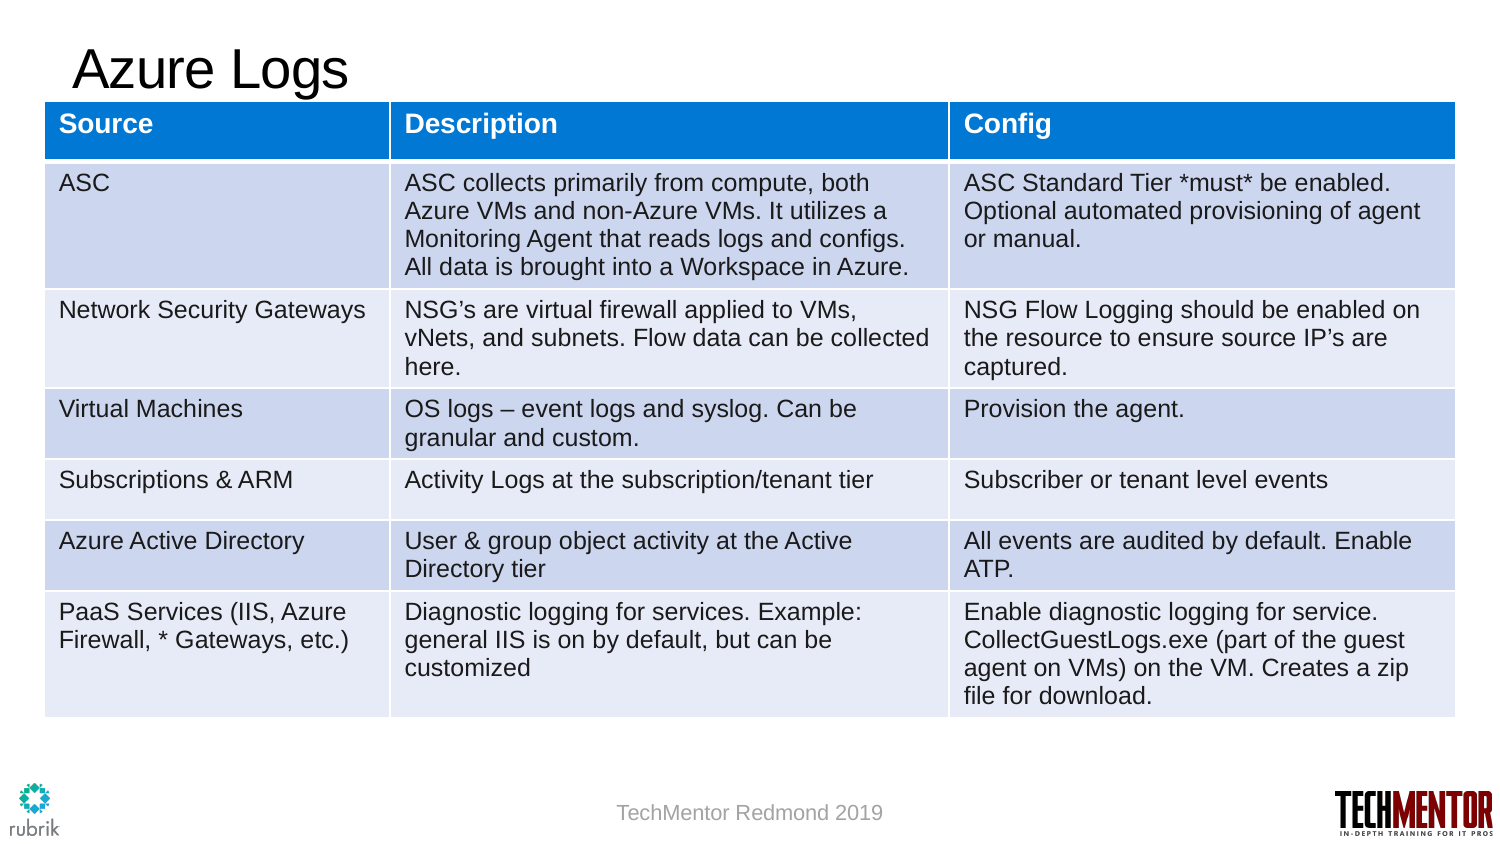

# Azure Logs
| Source | Description | Config |
| --- | --- | --- |
| ASC | ASC collects primarily from compute, both Azure VMs and non-Azure VMs. It utilizes a Monitoring Agent that reads logs and configs. All data is brought into a Workspace in Azure. | ASC Standard Tier \*must\* be enabled. Optional automated provisioning of agent or manual. |
| Network Security Gateways | NSG’s are virtual firewall applied to VMs, vNets, and subnets. Flow data can be collected here. | NSG Flow Logging should be enabled on the resource to ensure source IP’s are captured. |
| Virtual Machines | OS logs – event logs and syslog. Can be granular and custom. | Provision the agent. |
| Subscriptions & ARM | Activity Logs at the subscription/tenant tier | Subscriber or tenant level events |
| Azure Active Directory | User & group object activity at the Active Directory tier | All events are audited by default. Enable ATP. |
| PaaS Services (IIS, Azure Firewall, \* Gateways, etc.) | Diagnostic logging for services. Example: general IIS is on by default, but can be customized | Enable diagnostic logging for service. CollectGuestLogs.exe (part of the guest agent on VMs) on the VM. Creates a zip file for download. |